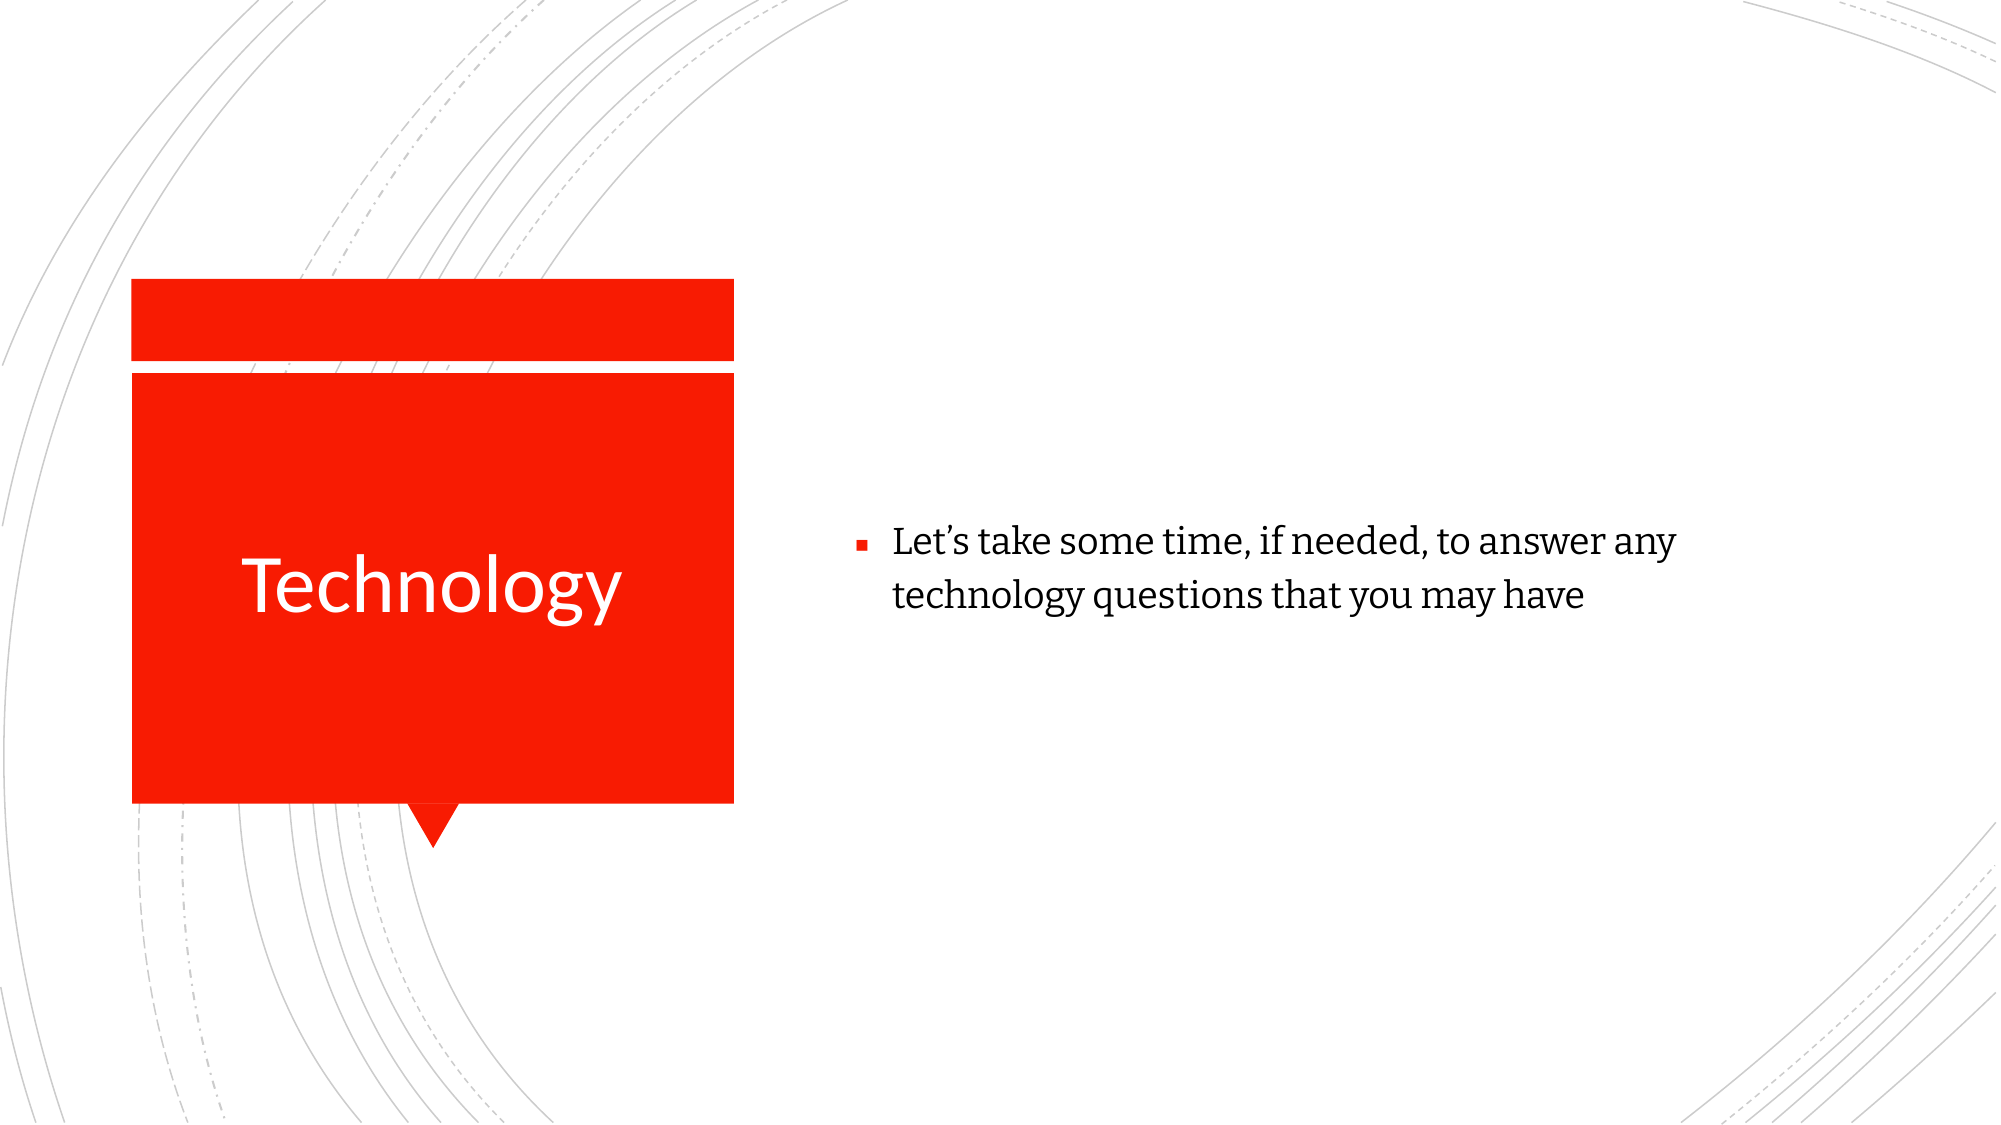

Let’s take some time, if needed, to answer any technology questions that you may have
# Technology